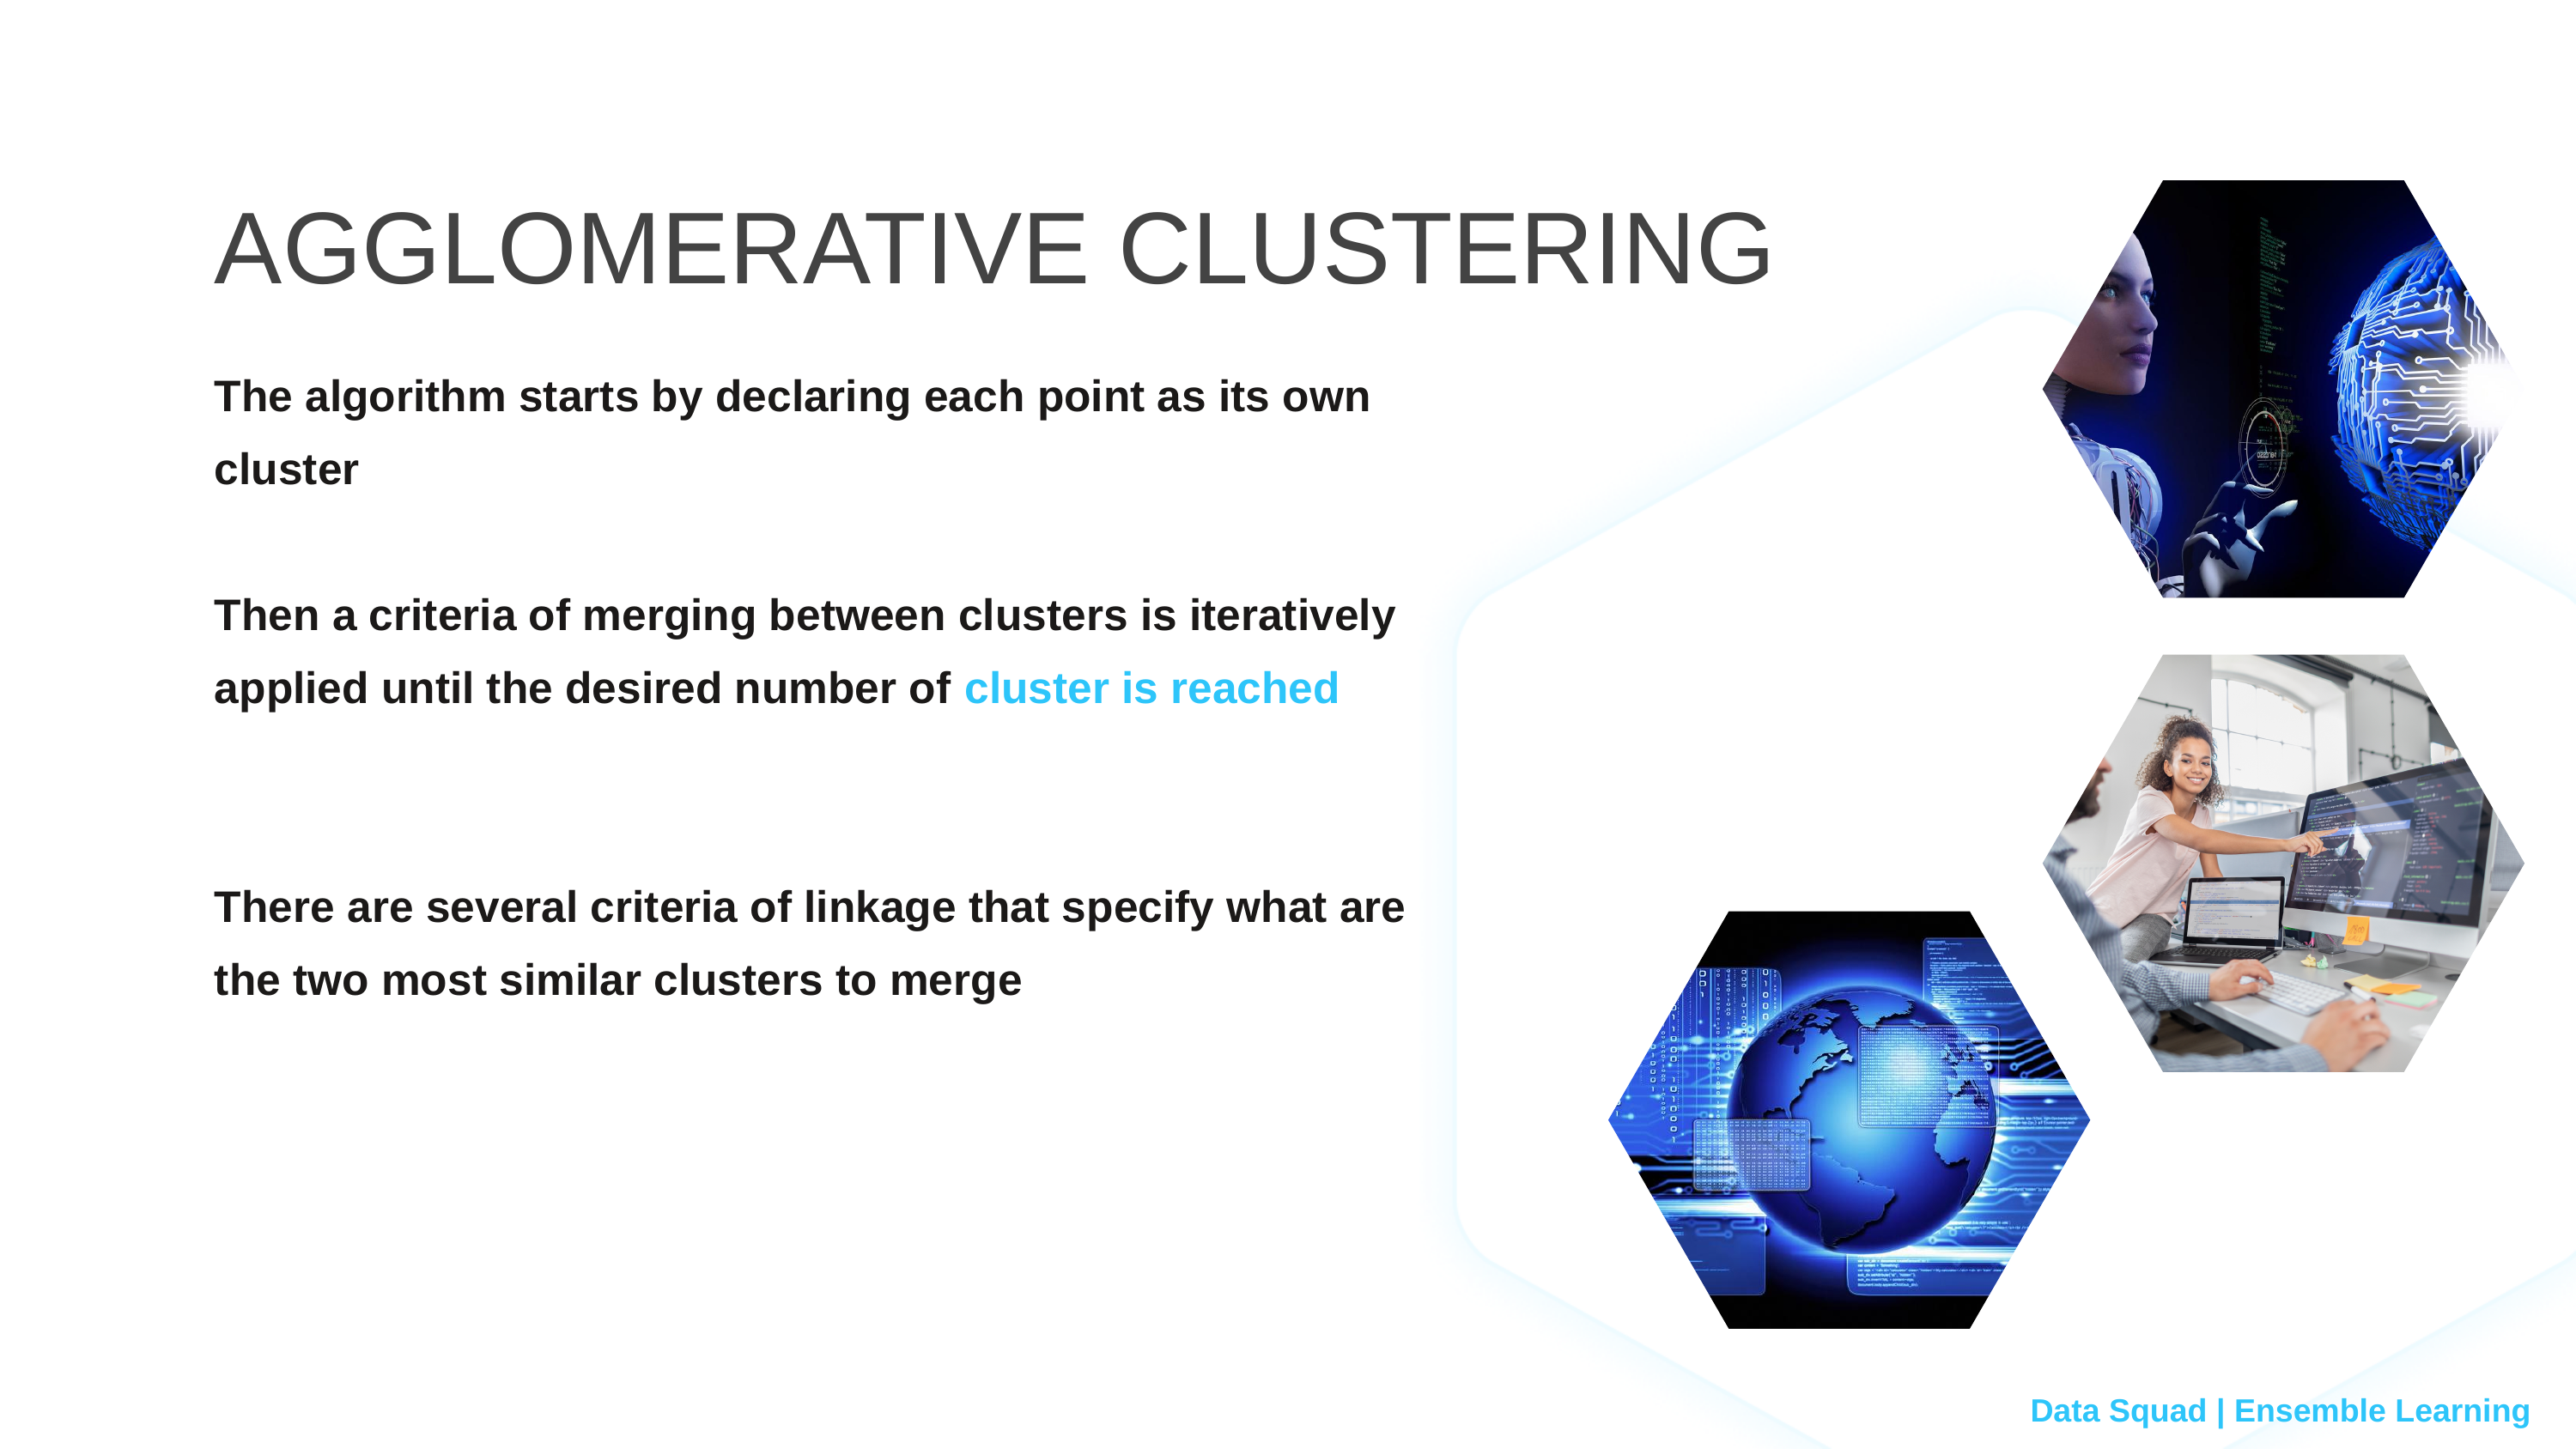

AGGLOMERATIVE CLUSTERING
The algorithm starts by declaring each point as its own cluster

Then a criteria of merging between clusters is iteratively applied until the desired number of cluster is reached

There are several criteria of linkage that specify what are the two most similar clusters to merge

Data Squad | Ensemble Learning